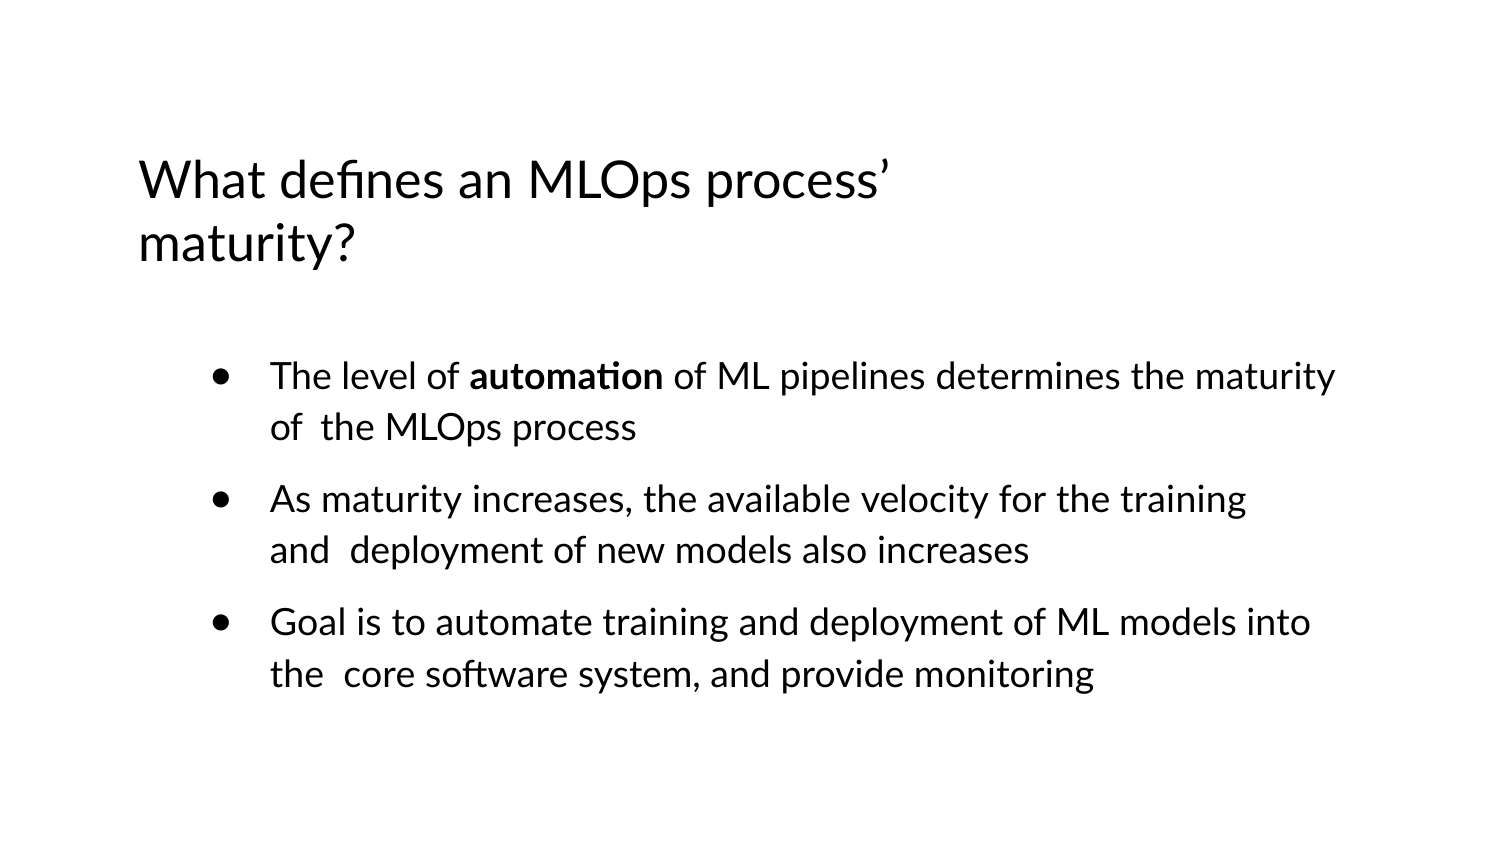

What deﬁnes an MLOps process’ maturity?
The level of automation of ML pipelines determines the maturity of  the MLOps process
As maturity increases, the available velocity for the training and  deployment of new models also increases
Goal is to automate training and deployment of ML models into the  core software system, and provide monitoring